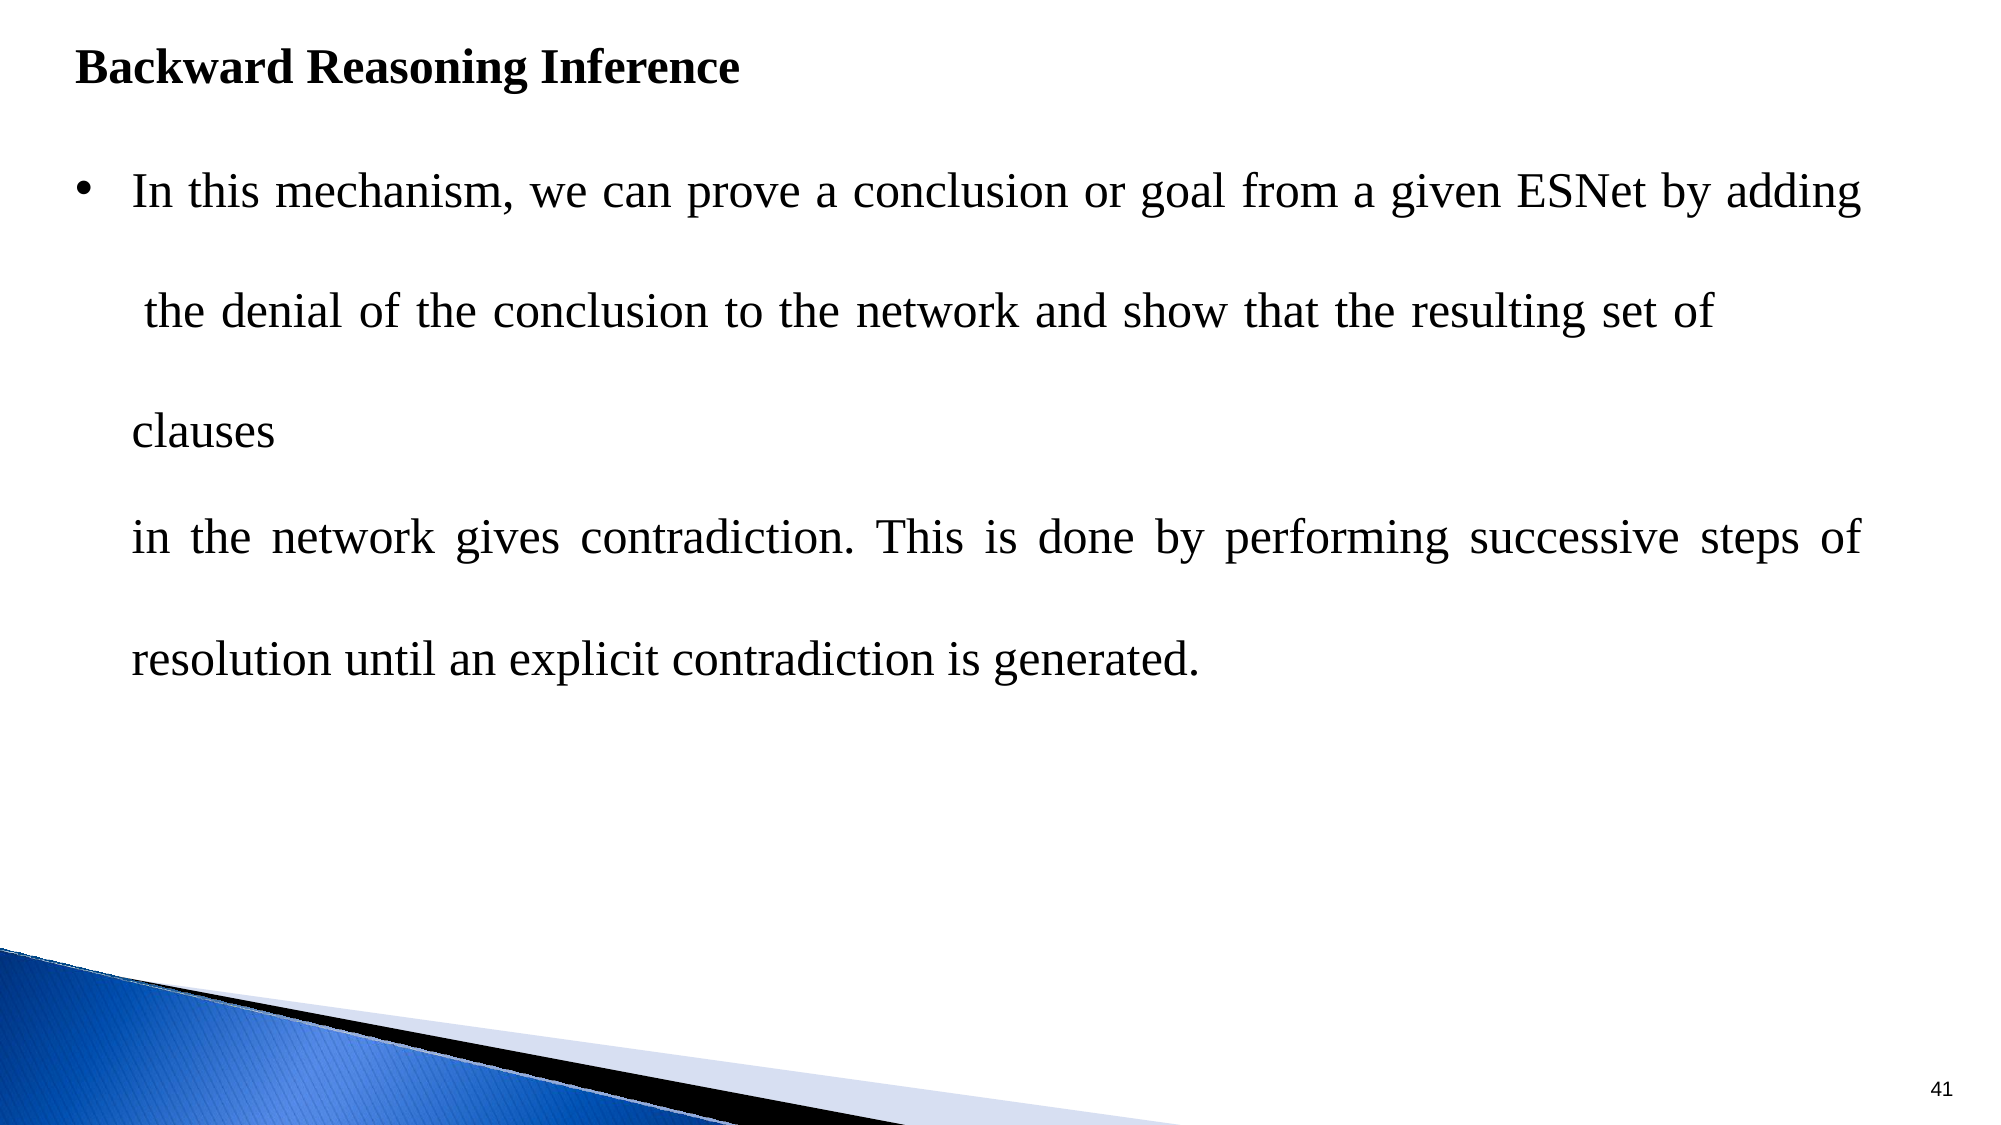

Backward Reasoning Inference
In this mechanism, we can prove a conclusion or goal from a given ESNet by adding  the denial of the conclusion to the network and show that the resulting set of clauses
in the network gives contradiction. This is done by performing successive steps of

resolution until an explicit contradiction is generated.
41